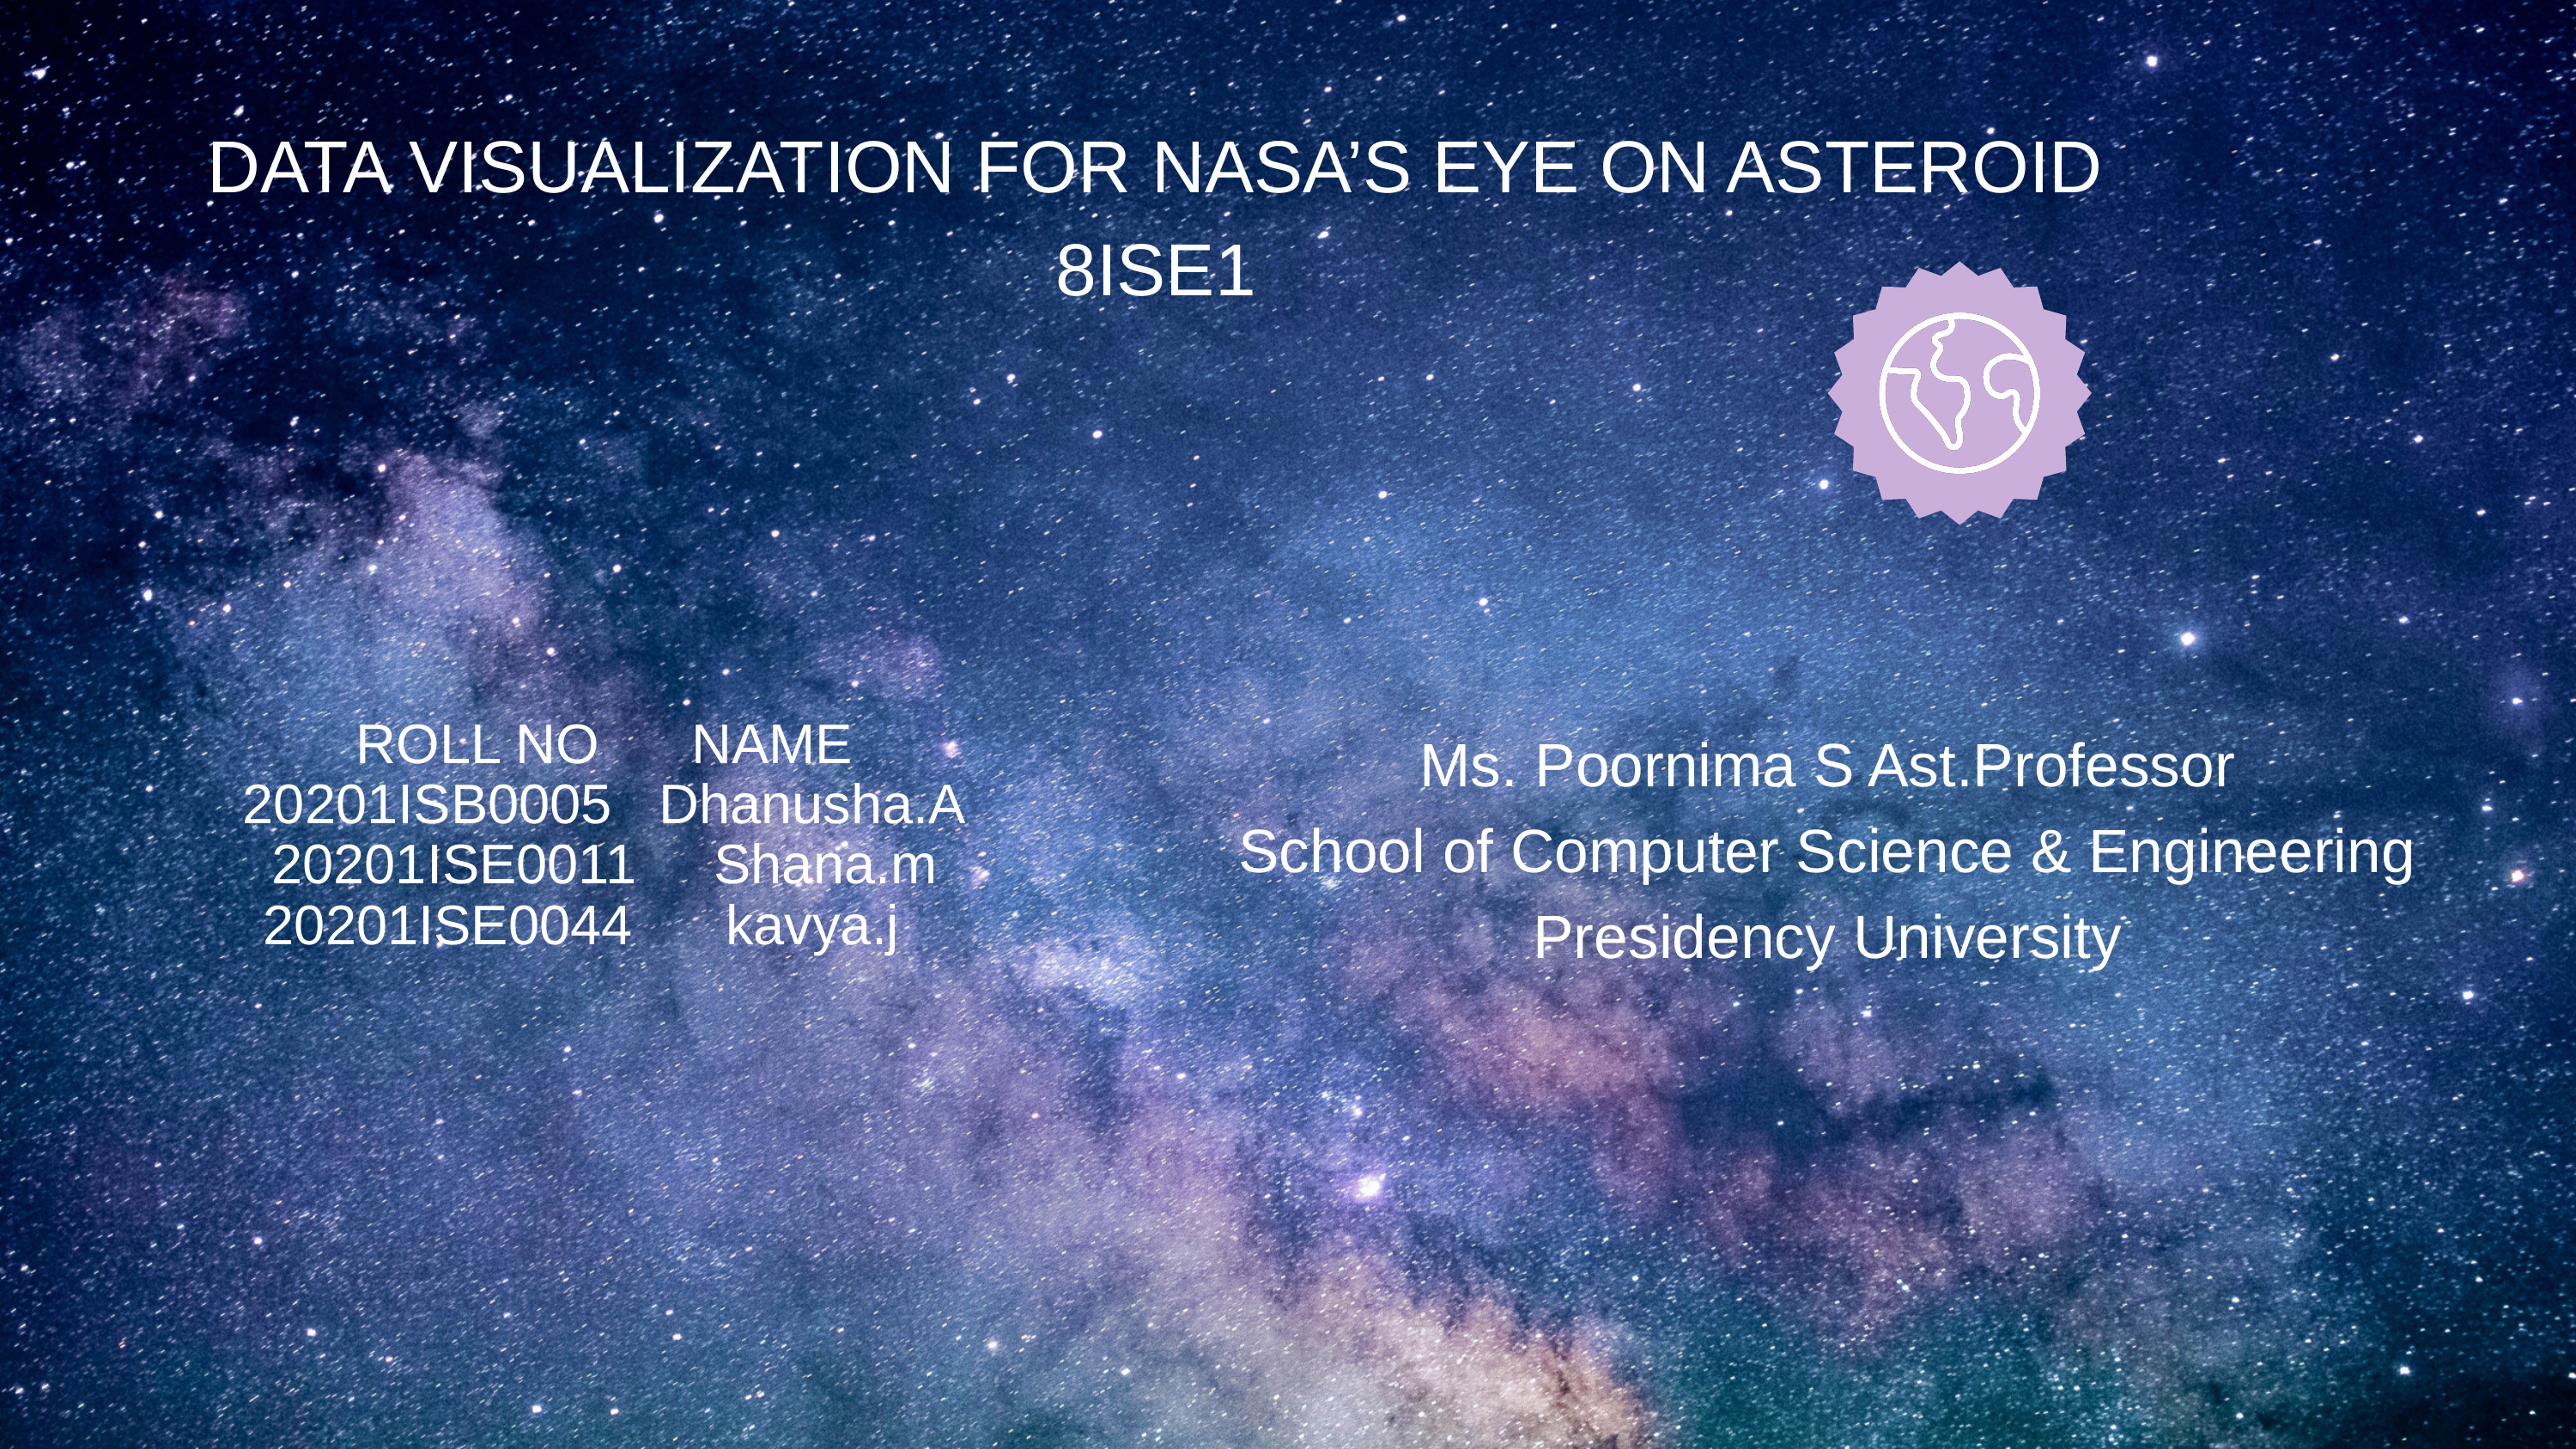

DATA VISUALIZATION FOR NASA’S EYE ON ASTEROID
8ISE1

Ms. Poornima S Ast.Professor
School of Computer Science & Engineering
Presidency University
ROLL NO      NAME
20201ISB0005   Dhanusha.A
20201ISE0011     Shana.m
20201ISE0044      kavya.j